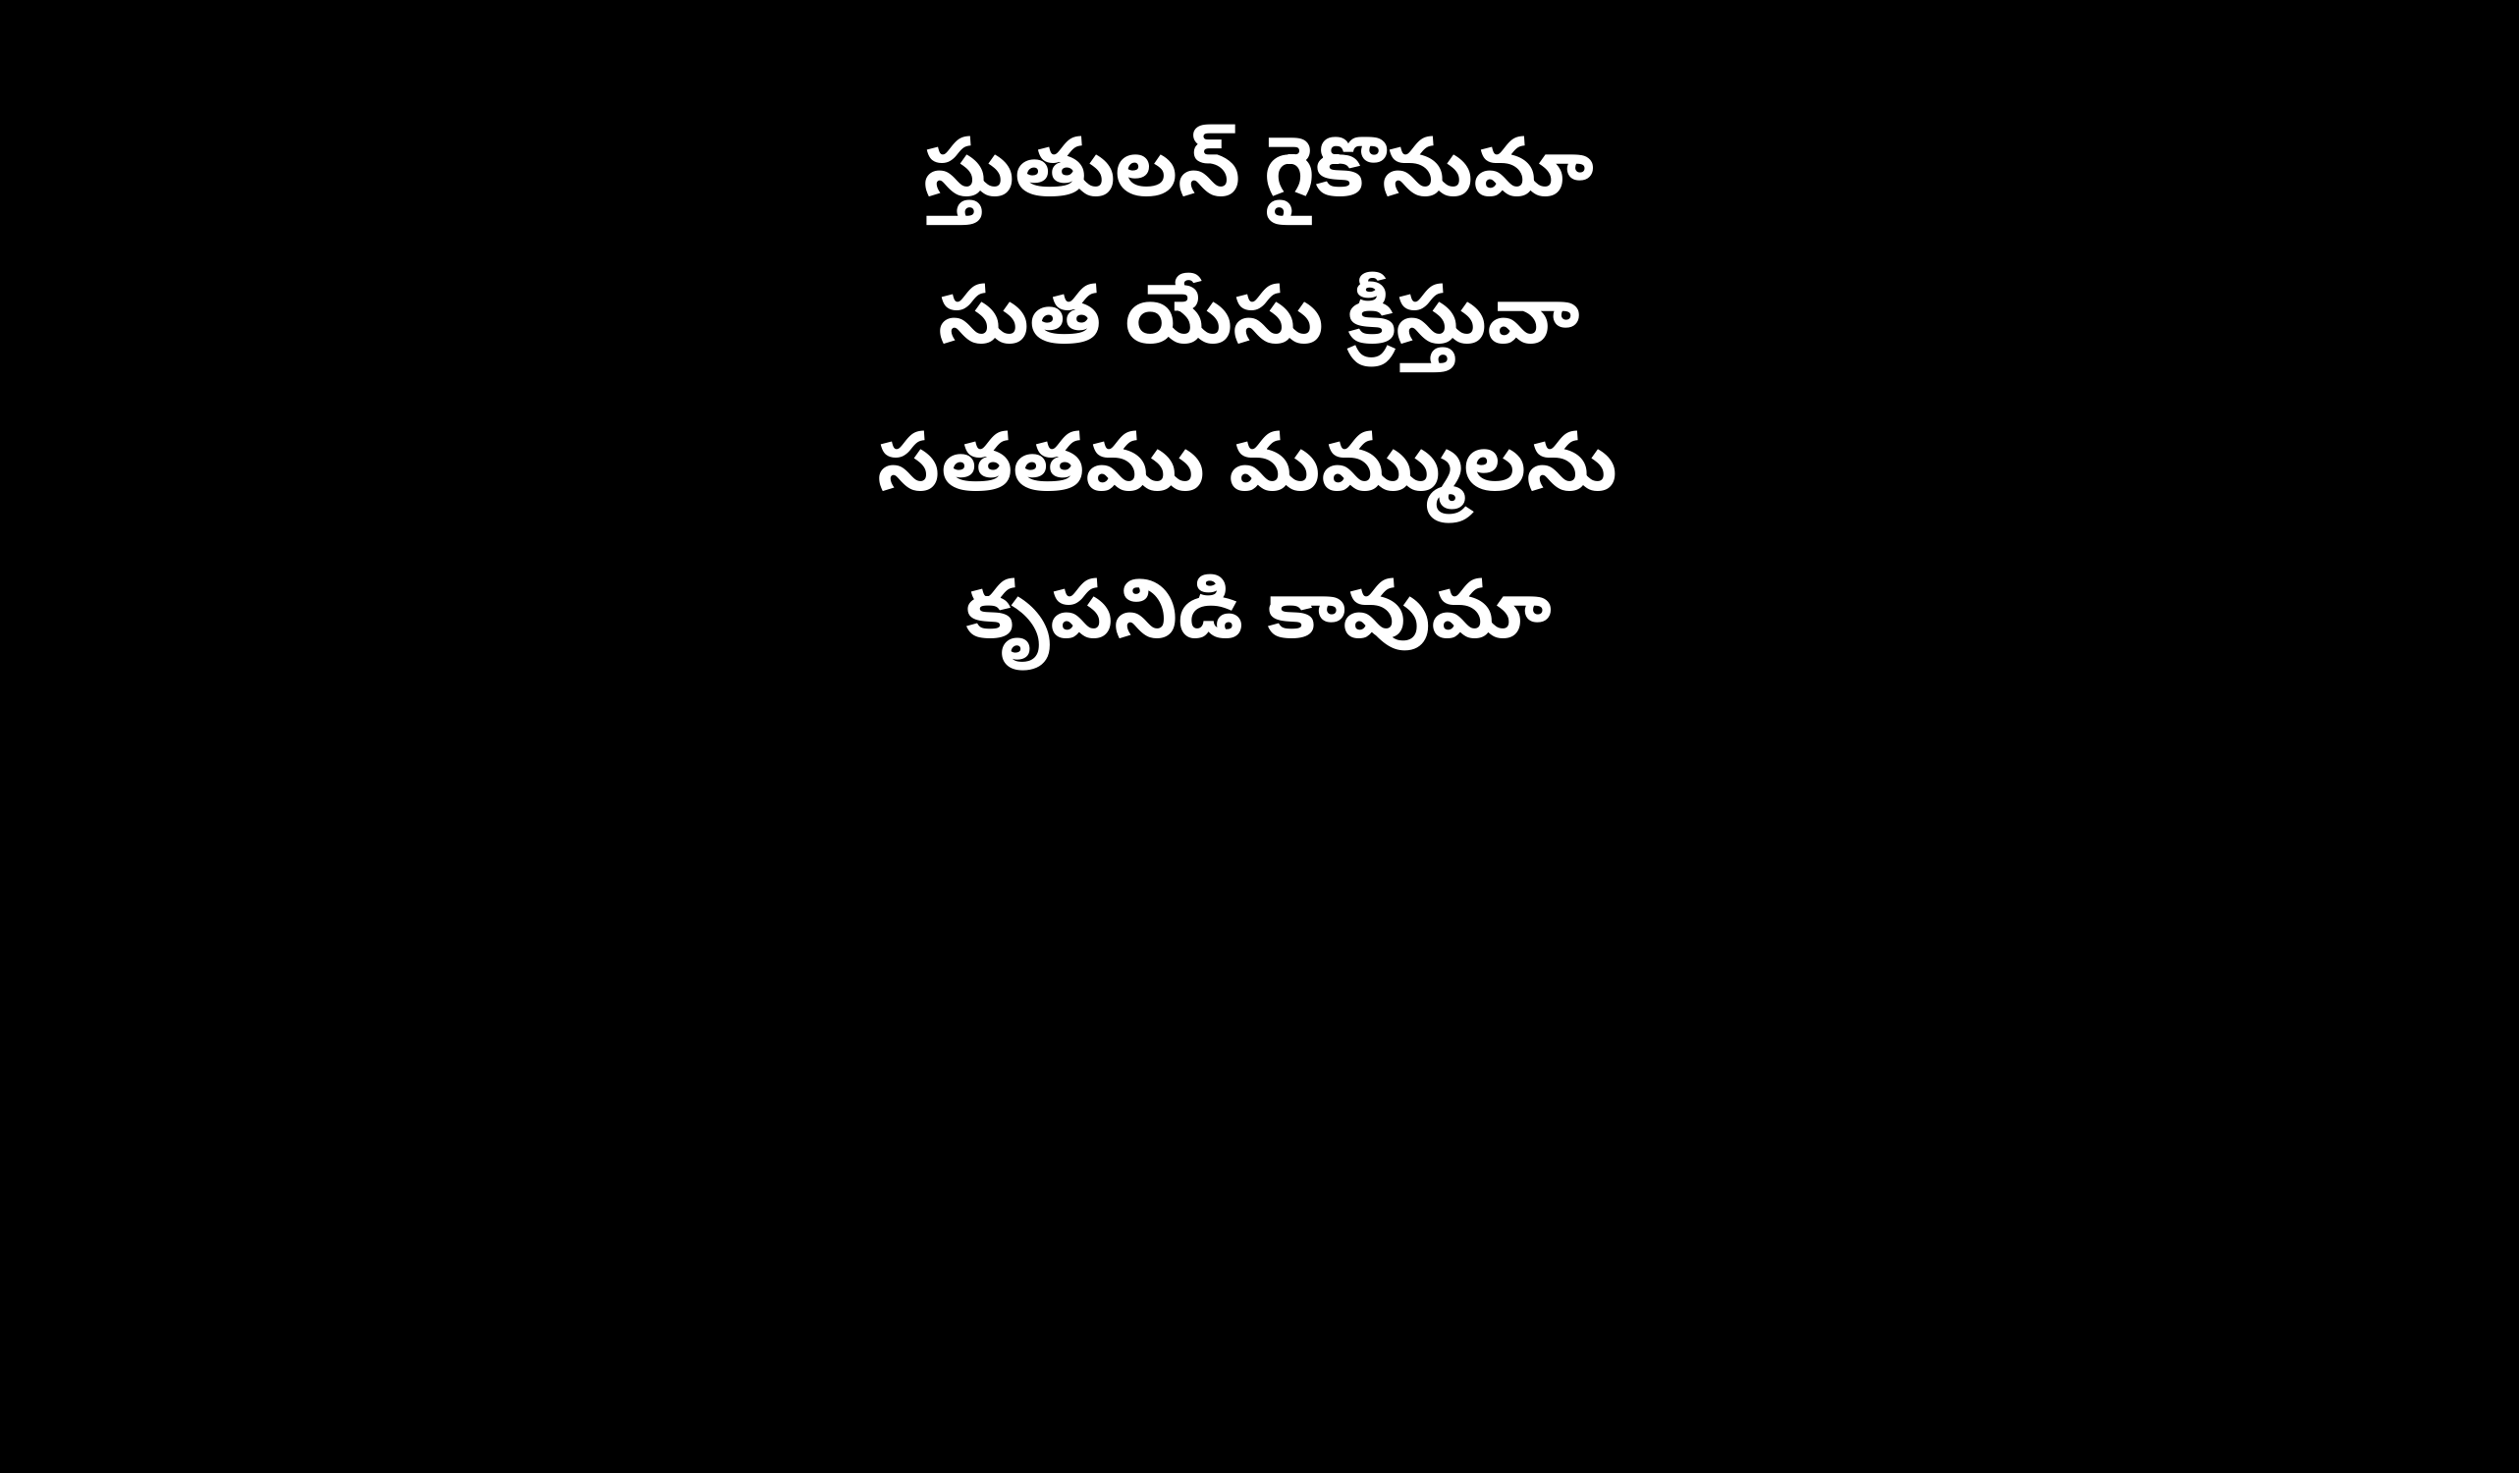

స్తుతులన్ గైకొనుమా
సుత యేసు క్రీస్తువా
సతతము మమ్ములను
కృపనిడి కావుమా